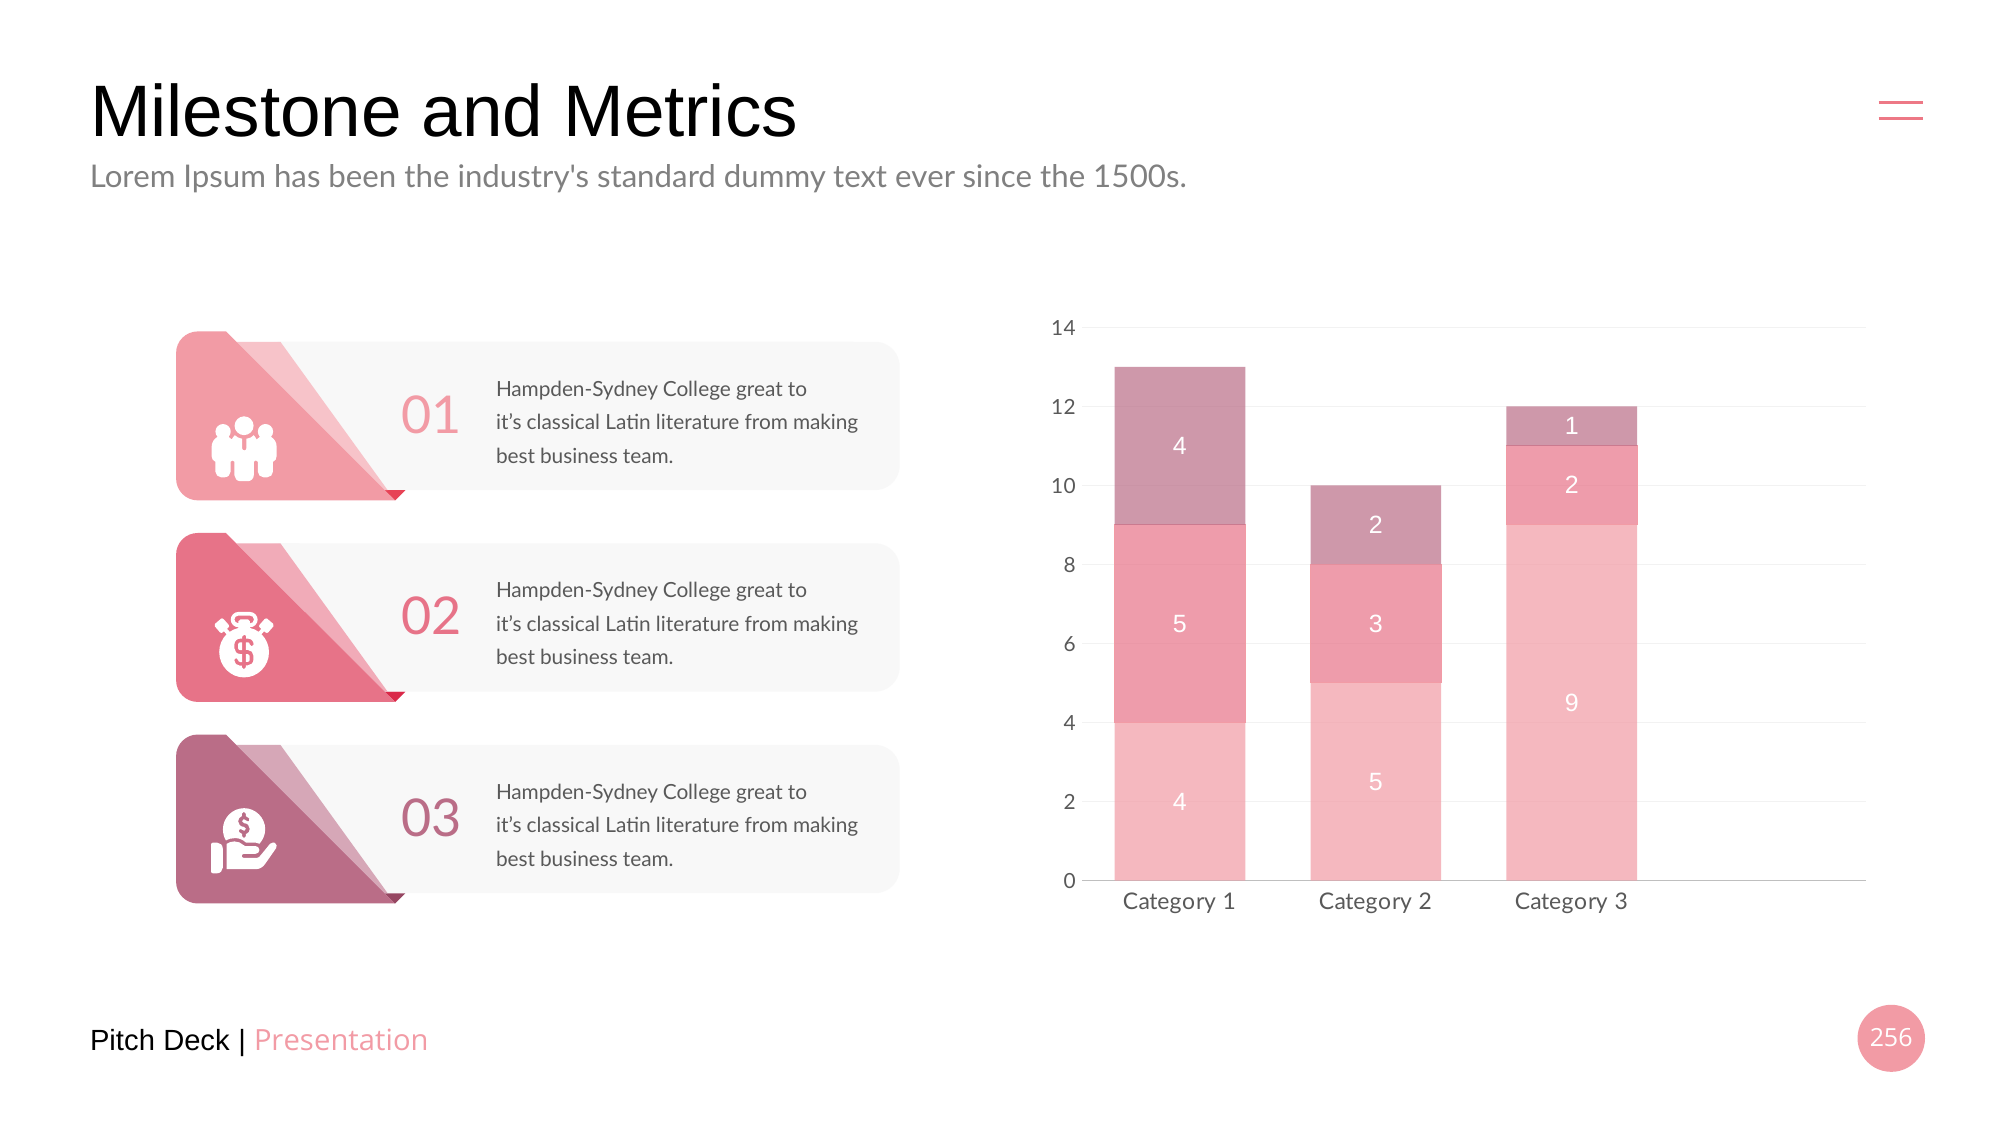

# Milestone and Metrics
Lorem Ipsum has been the industry's standard dummy text ever since the 1500s.

### Chart

| Category | Series 1 | Series 2 | Series 3 |
|---|---|---|---|
| Category 1 | 4.0 | 5.0 | 4.0 |
| Category 2 | 5.0 | 3.0 | 2.0 |
| Category 3 | 9.0 | 2.0 | 1.0 |

Hampden-Sydney College great to
it’s classical Latin literature from making
best business team.
01

Hampden-Sydney College great to
it’s classical Latin literature from making
best business team.
02

Hampden-Sydney College great to
it’s classical Latin literature from making
best business team.
03

Pitch Deck | Presentation
256